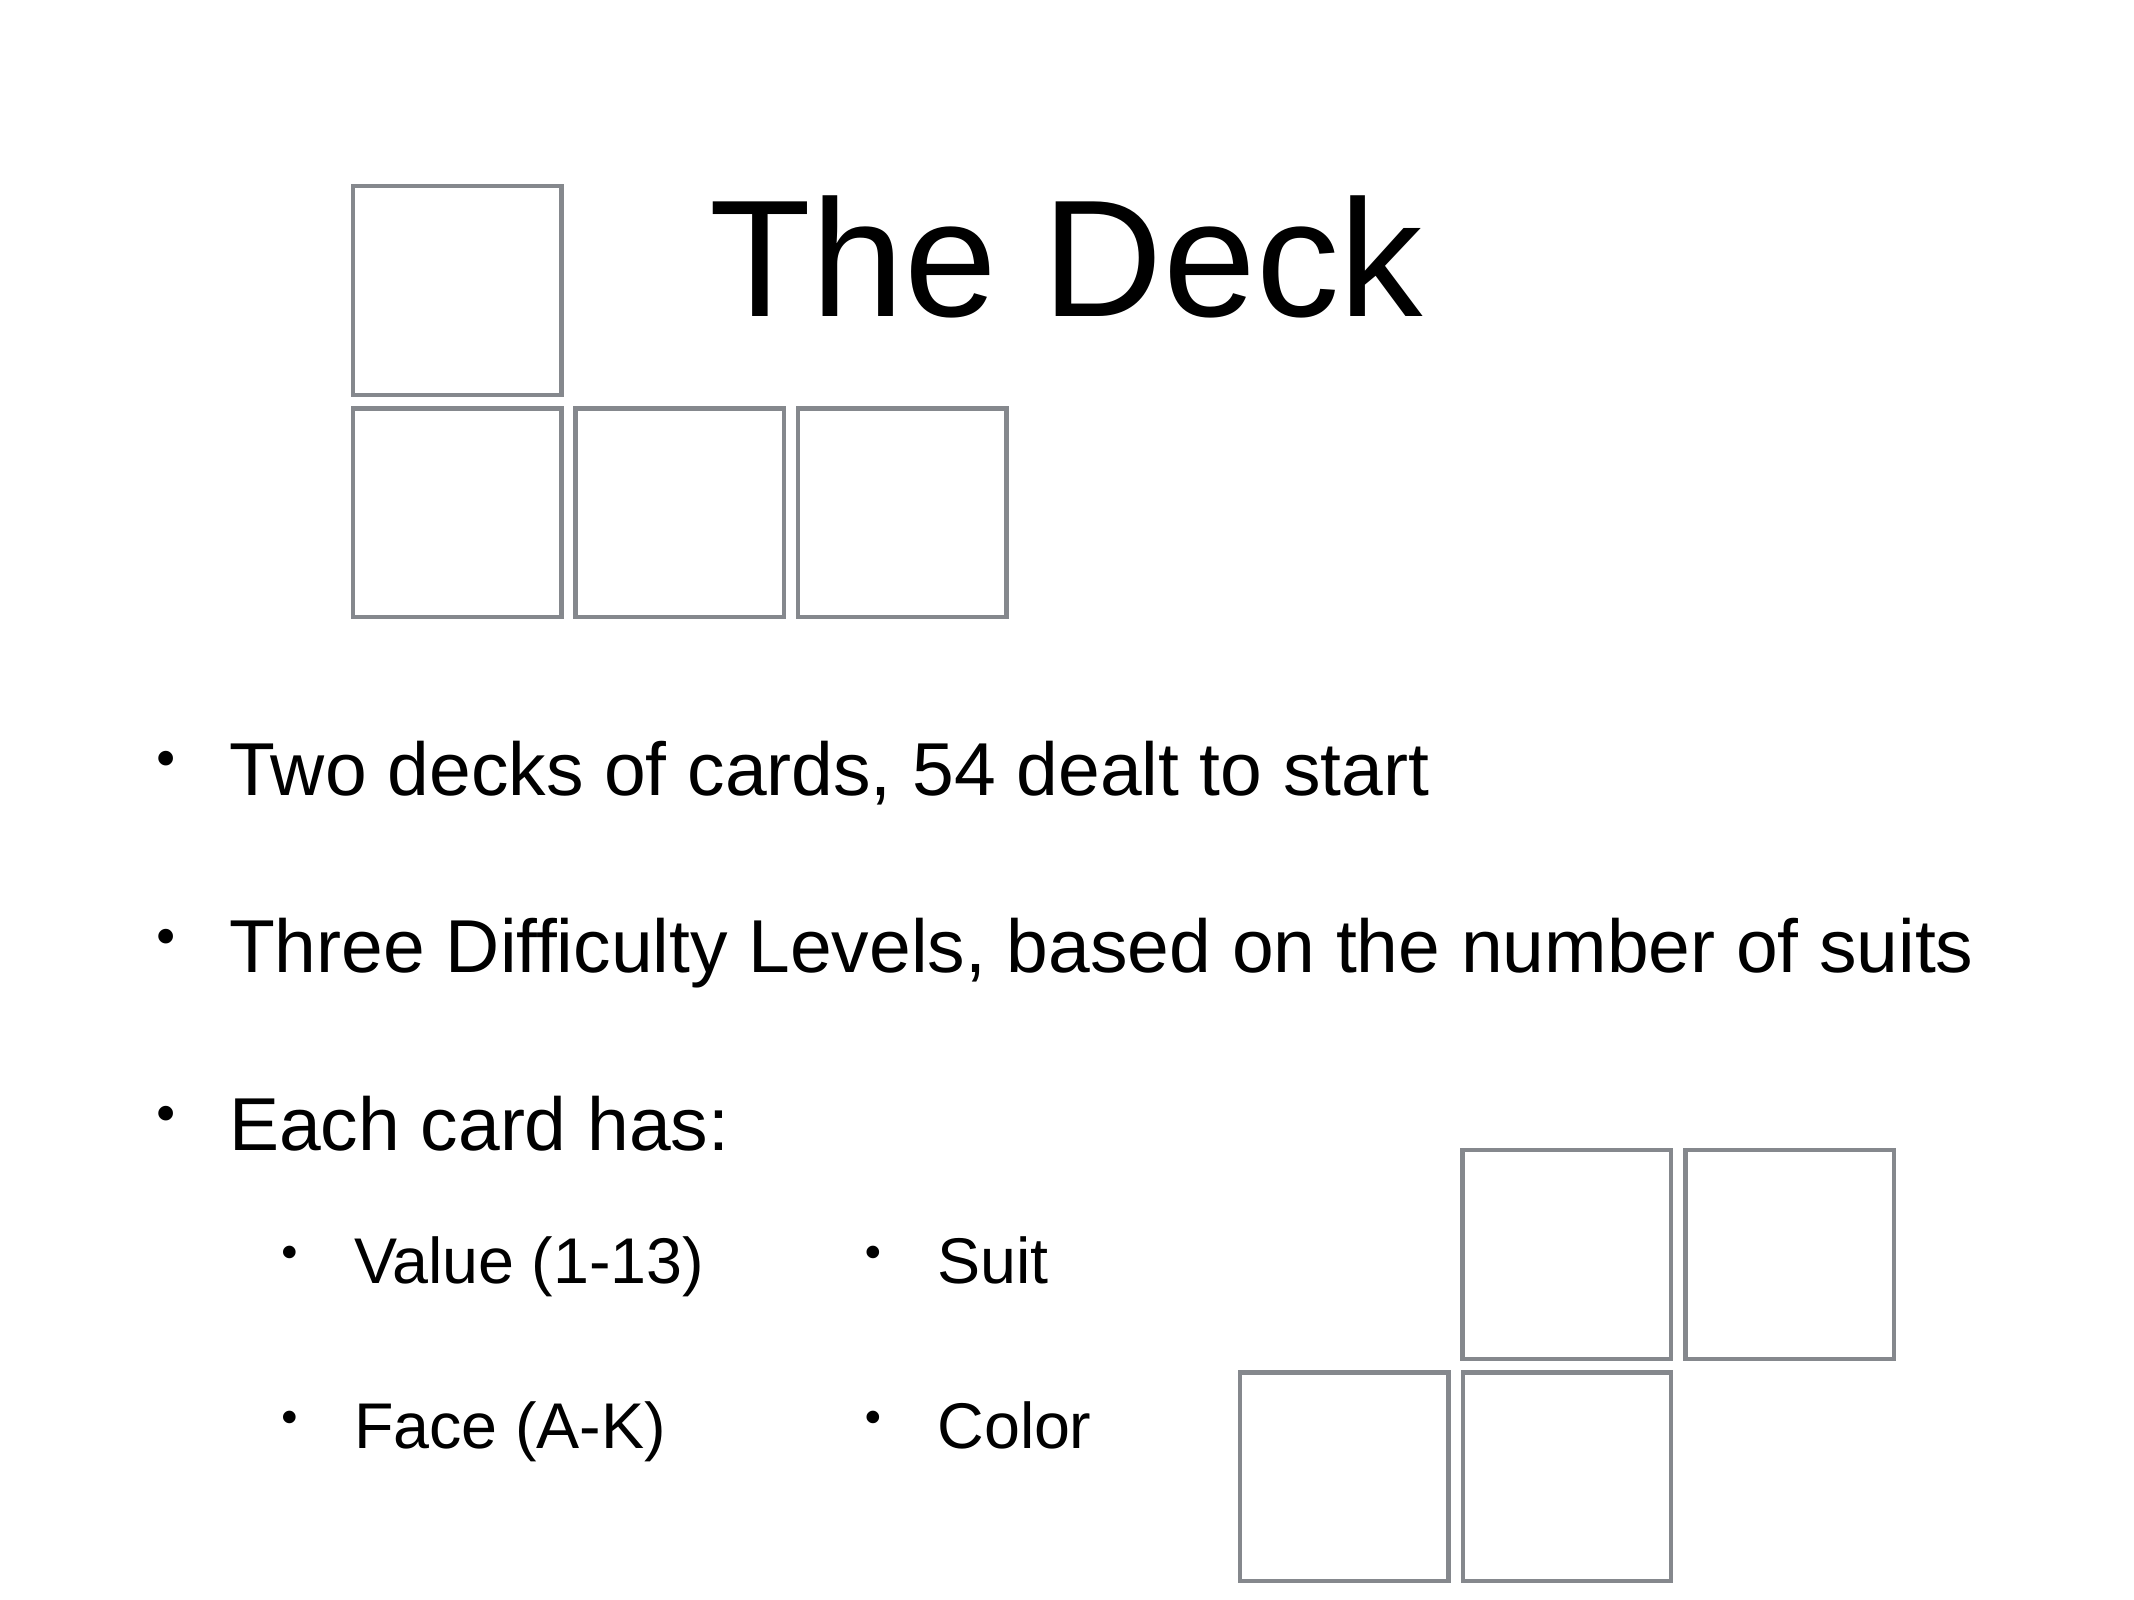

# The Deck

Two decks of cards, 54 dealt to start
Three Difficulty Levels, based on the number of suits
Each card has:

Value (1-13)
Face (A-K)
Suit
Color